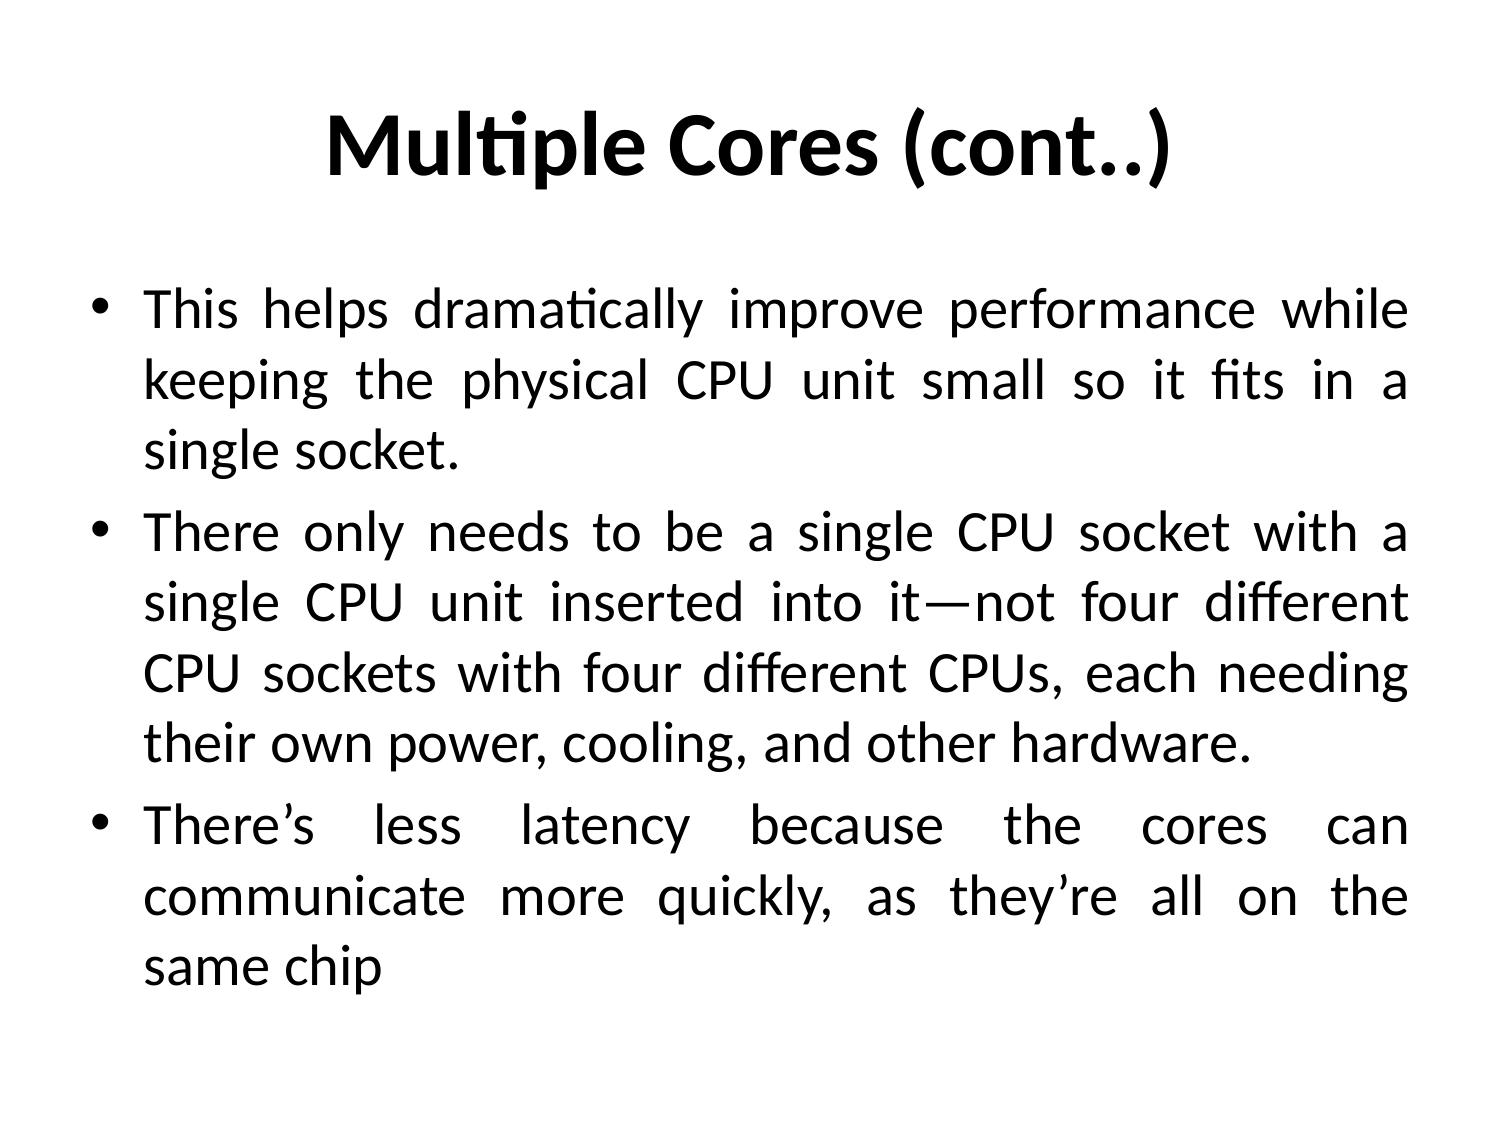

# Multiple Cores (cont..)
This helps dramatically improve performance while keeping the physical CPU unit small so it fits in a single socket.
There only needs to be a single CPU socket with a single CPU unit inserted into it—not four different CPU sockets with four different CPUs, each needing their own power, cooling, and other hardware.
There’s less latency because the cores can communicate more quickly, as they’re all on the same chip